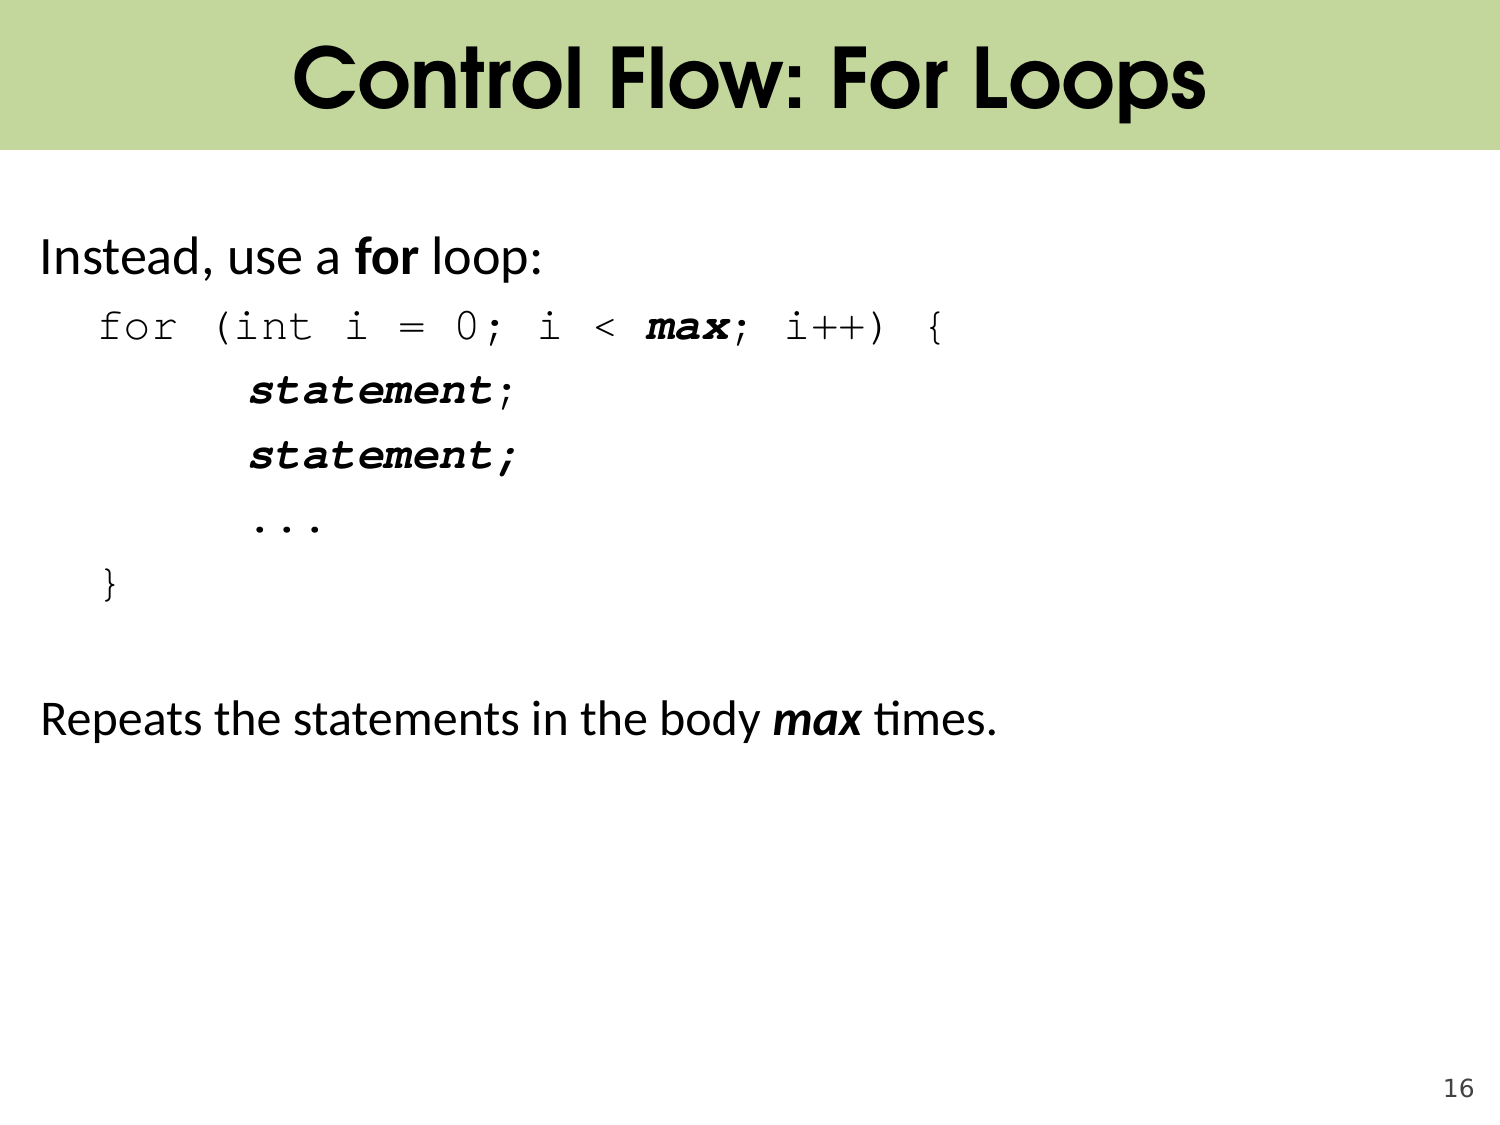

# Control Flow: For Loops
Instead, use a for loop:
for (int i = 0; i < max; i++) {
	statement;
	statement;
	...
}

Repeats the statements in the body max times.